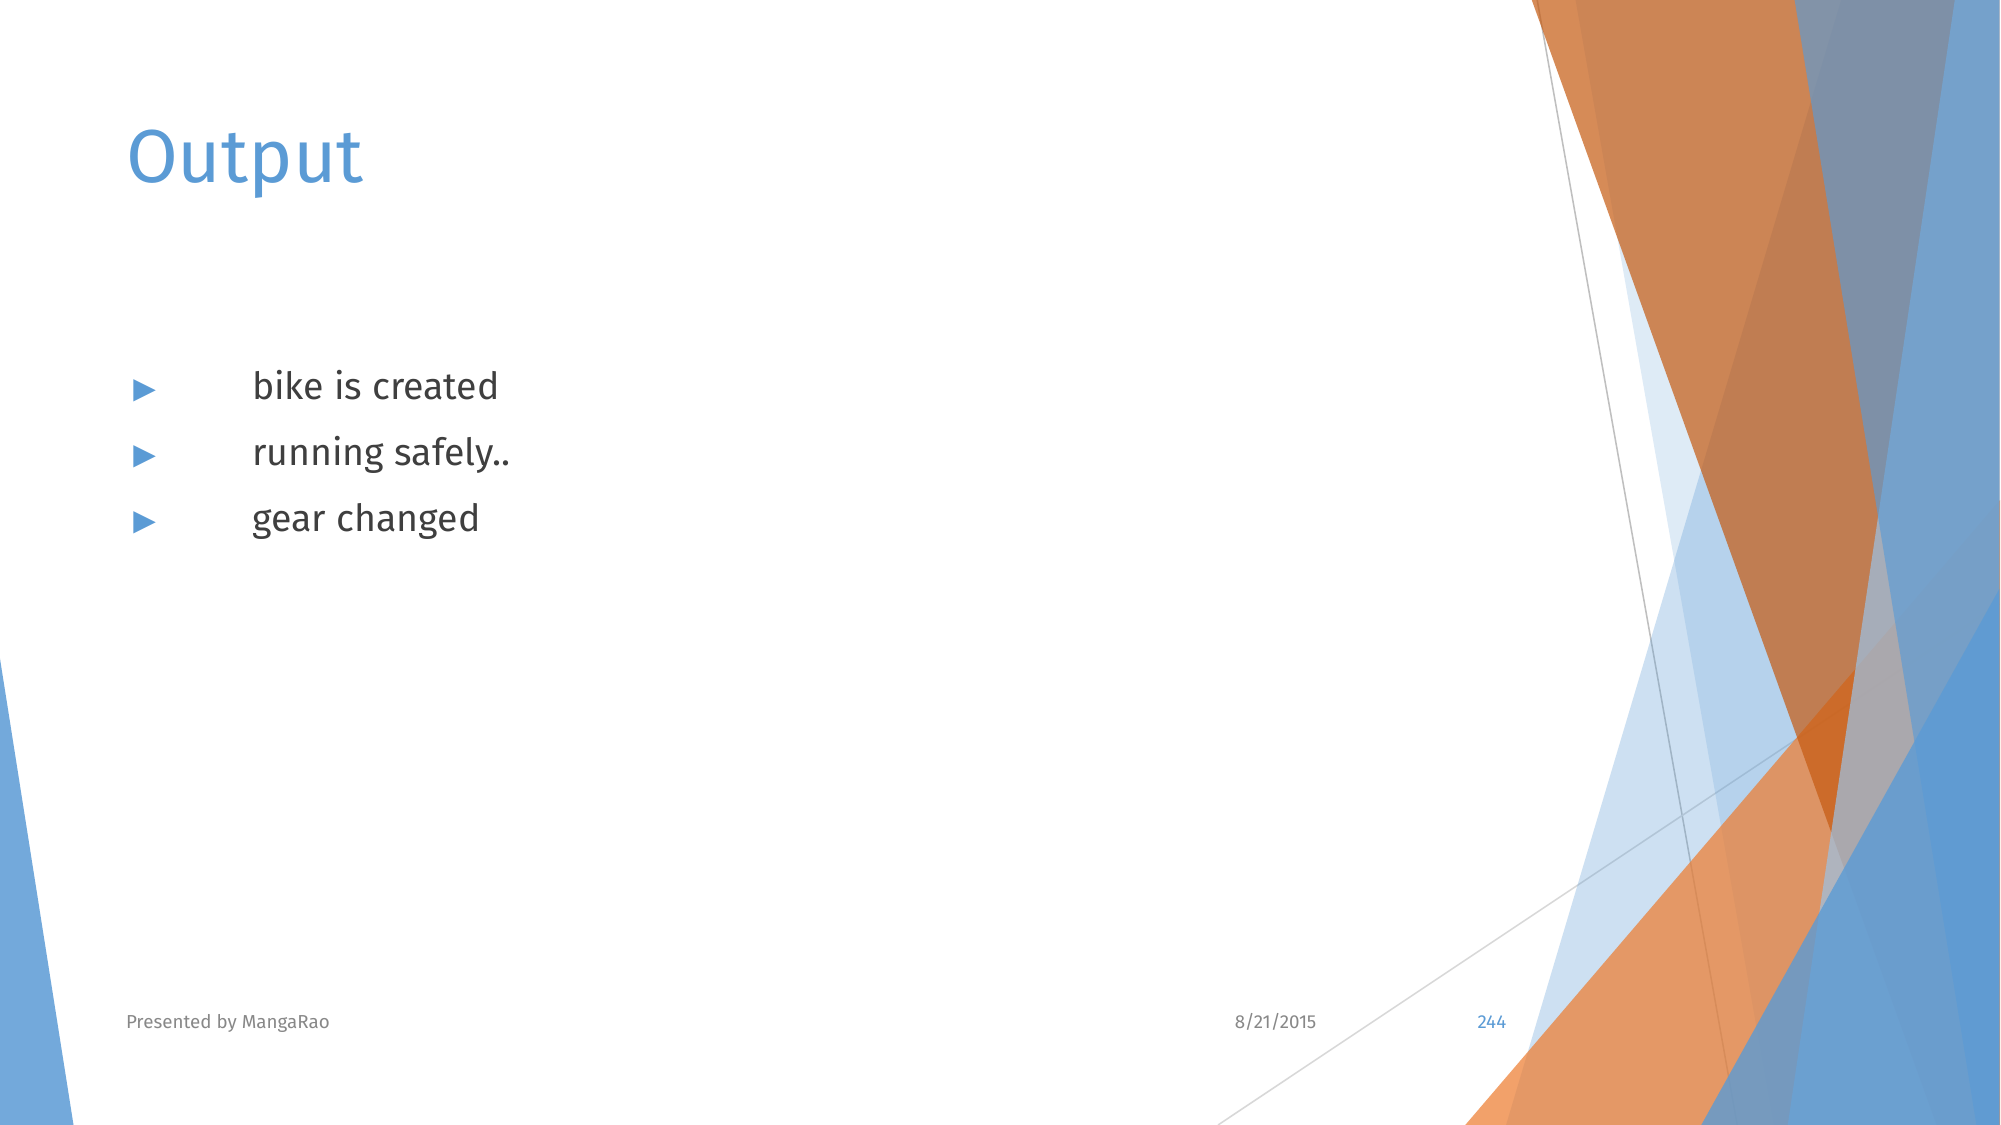

# Output
       bike is created
       running safely..
       gear changed
Presented by MangaRao
8/21/2015
244